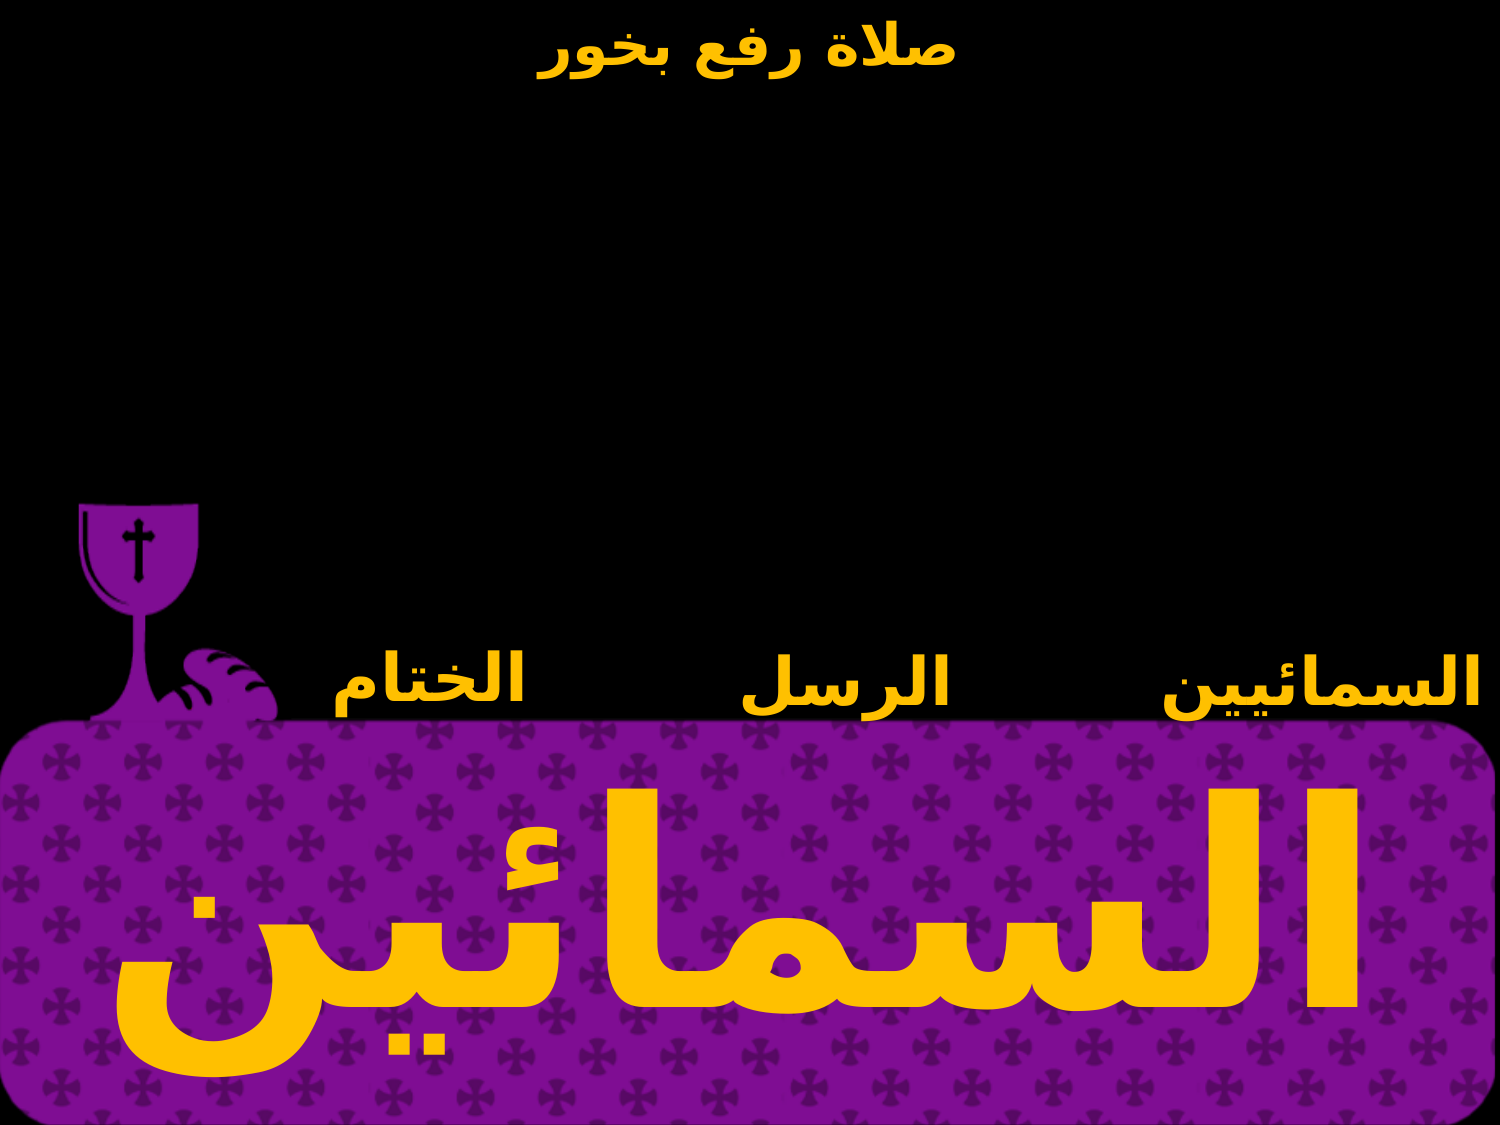

Click to edit Master title style
الختام
الرسل
السمائيين
السمائين